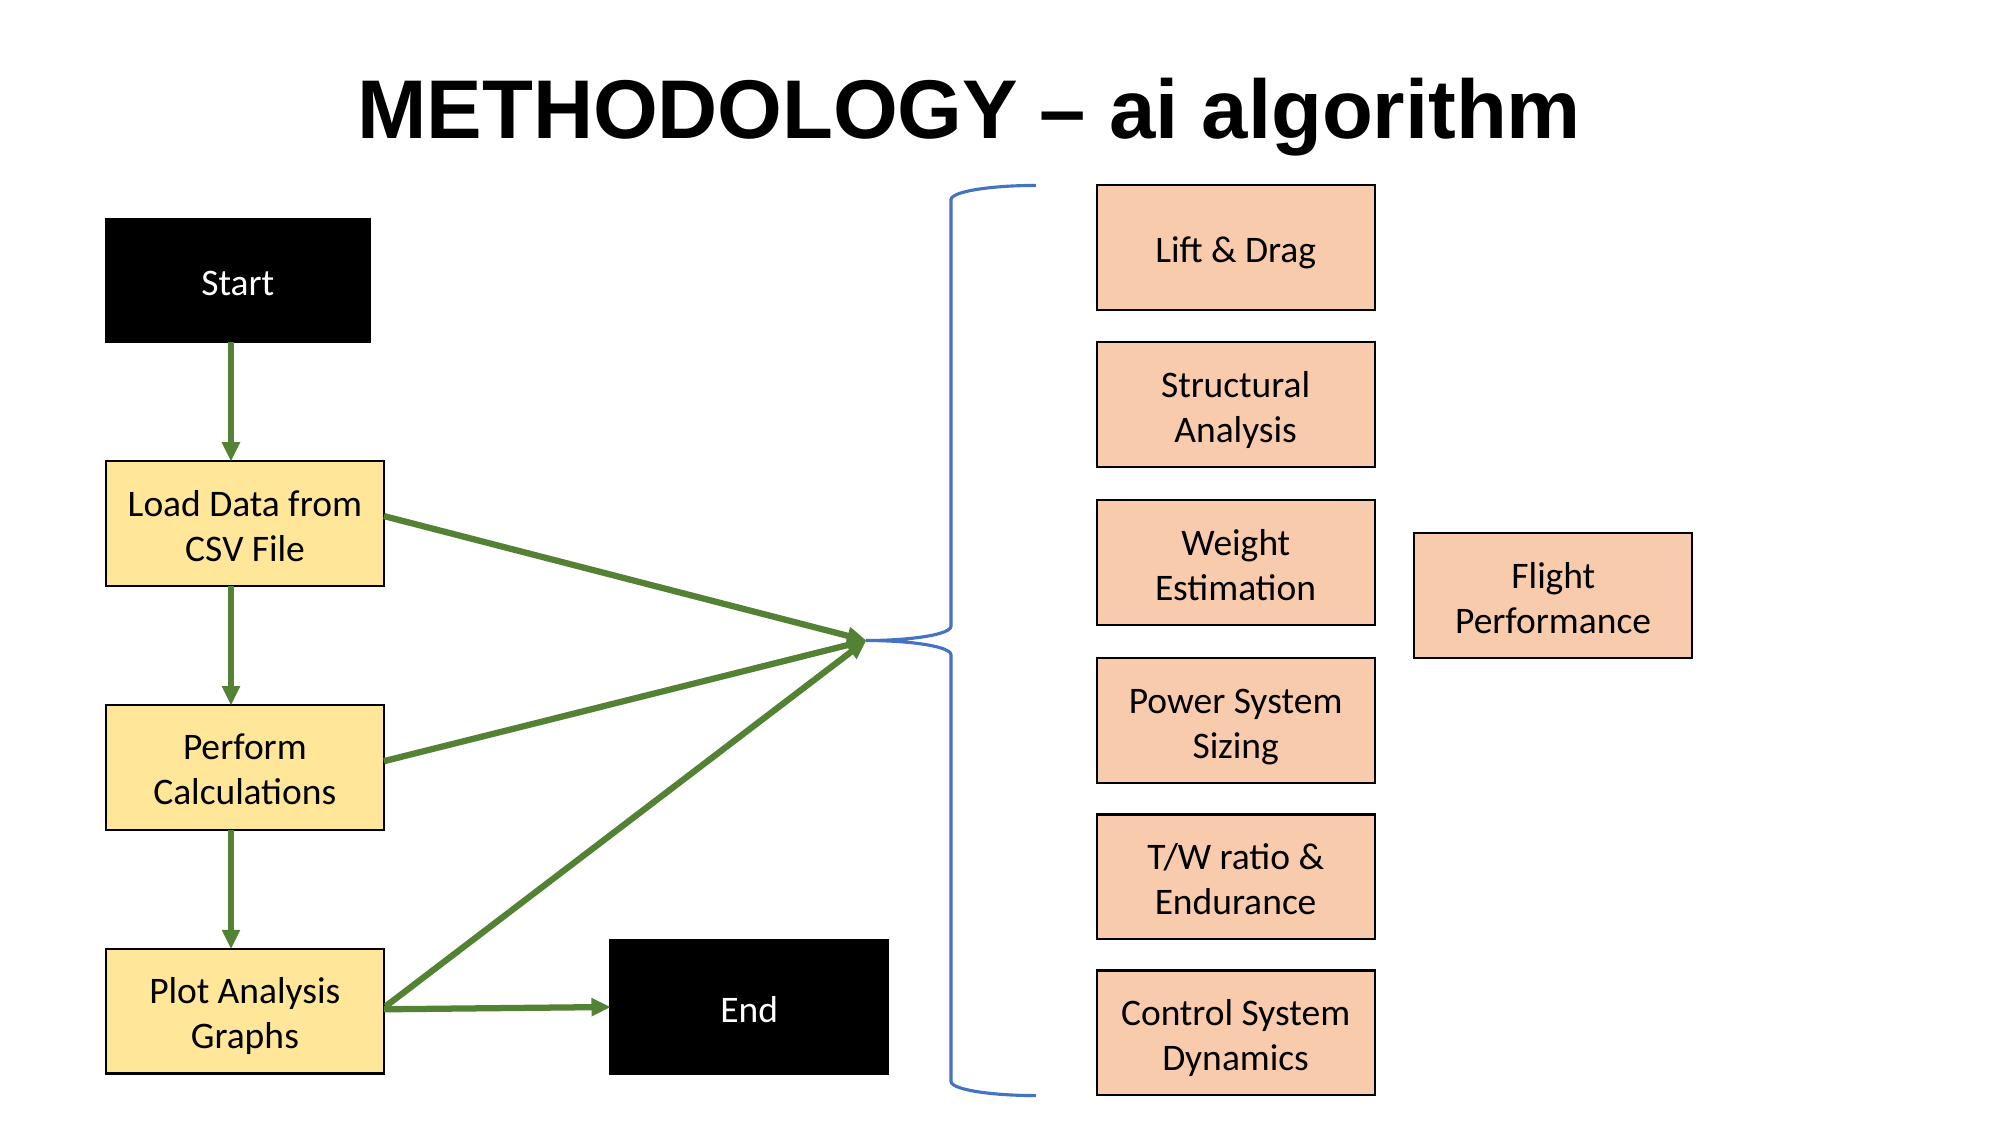

# METHODOLOGY – ai algorithm

Lift & Drag
Start
Structural Analysis
Load Data from CSV File
Weight Estimation
Flight Performance
Power System Sizing
Perform Calculations
T/W ratio & Endurance
End
Plot Analysis Graphs
Control System Dynamics